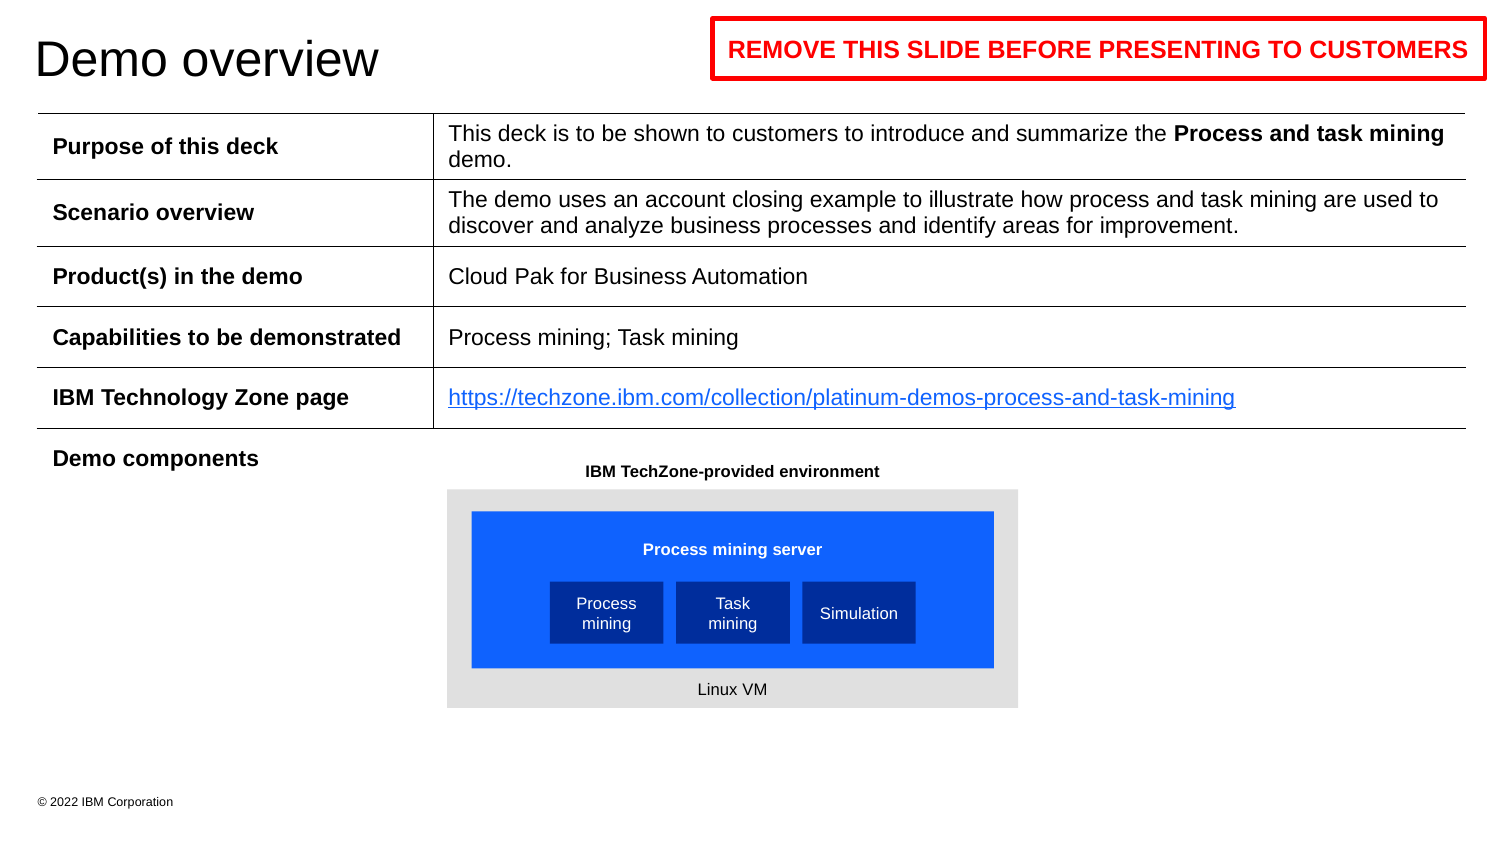

REMOVE THIS SLIDE BEFORE PRESENTING TO CUSTOMERS
# Demo overview
| Purpose of this deck | This deck is to be shown to customers to introduce and summarize the Process and task mining demo. |
| --- | --- |
| Scenario overview | The demo uses an account closing example to illustrate how process and task mining are used to discover and analyze business processes and identify areas for improvement. |
| Product(s) in the demo | Cloud Pak for Business Automation |
| Capabilities to be demonstrated | Process mining; Task mining |
| IBM Technology Zone page | https://techzone.ibm.com/collection/platinum-demos-process-and-task-mining |
| Demo components |  |
IBM TechZone-provided environment

Process mining server
Process mining
Task
mining
Simulation
Linux VM
© 2022 IBM Corporation